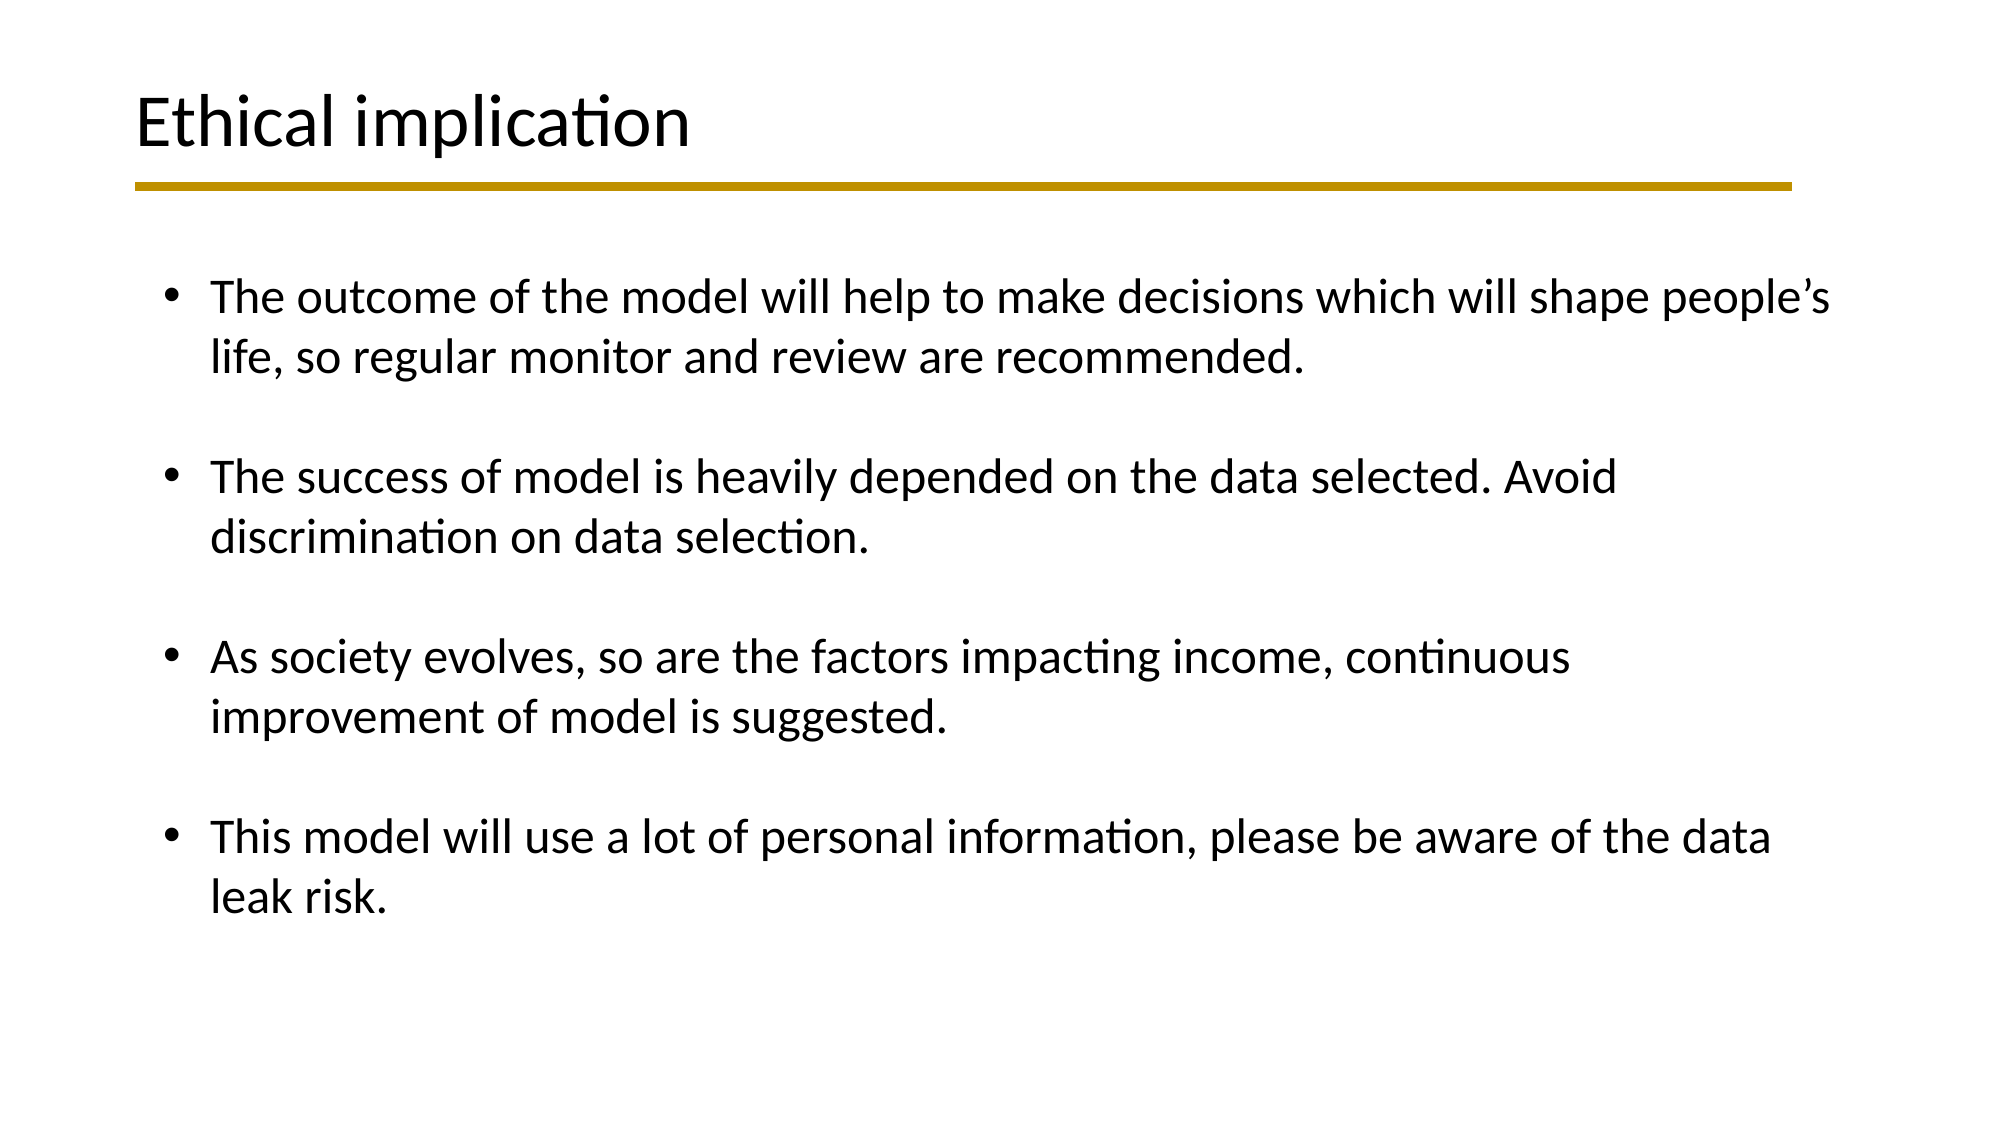

Ethical implication
The outcome of the model will help to make decisions which will shape people’s life, so regular monitor and review are recommended.

The success of model is heavily depended on the data selected. Avoid discrimination on data selection.

As society evolves, so are the factors impacting income, continuous improvement of model is suggested.

This model will use a lot of personal information, please be aware of the data leak risk.